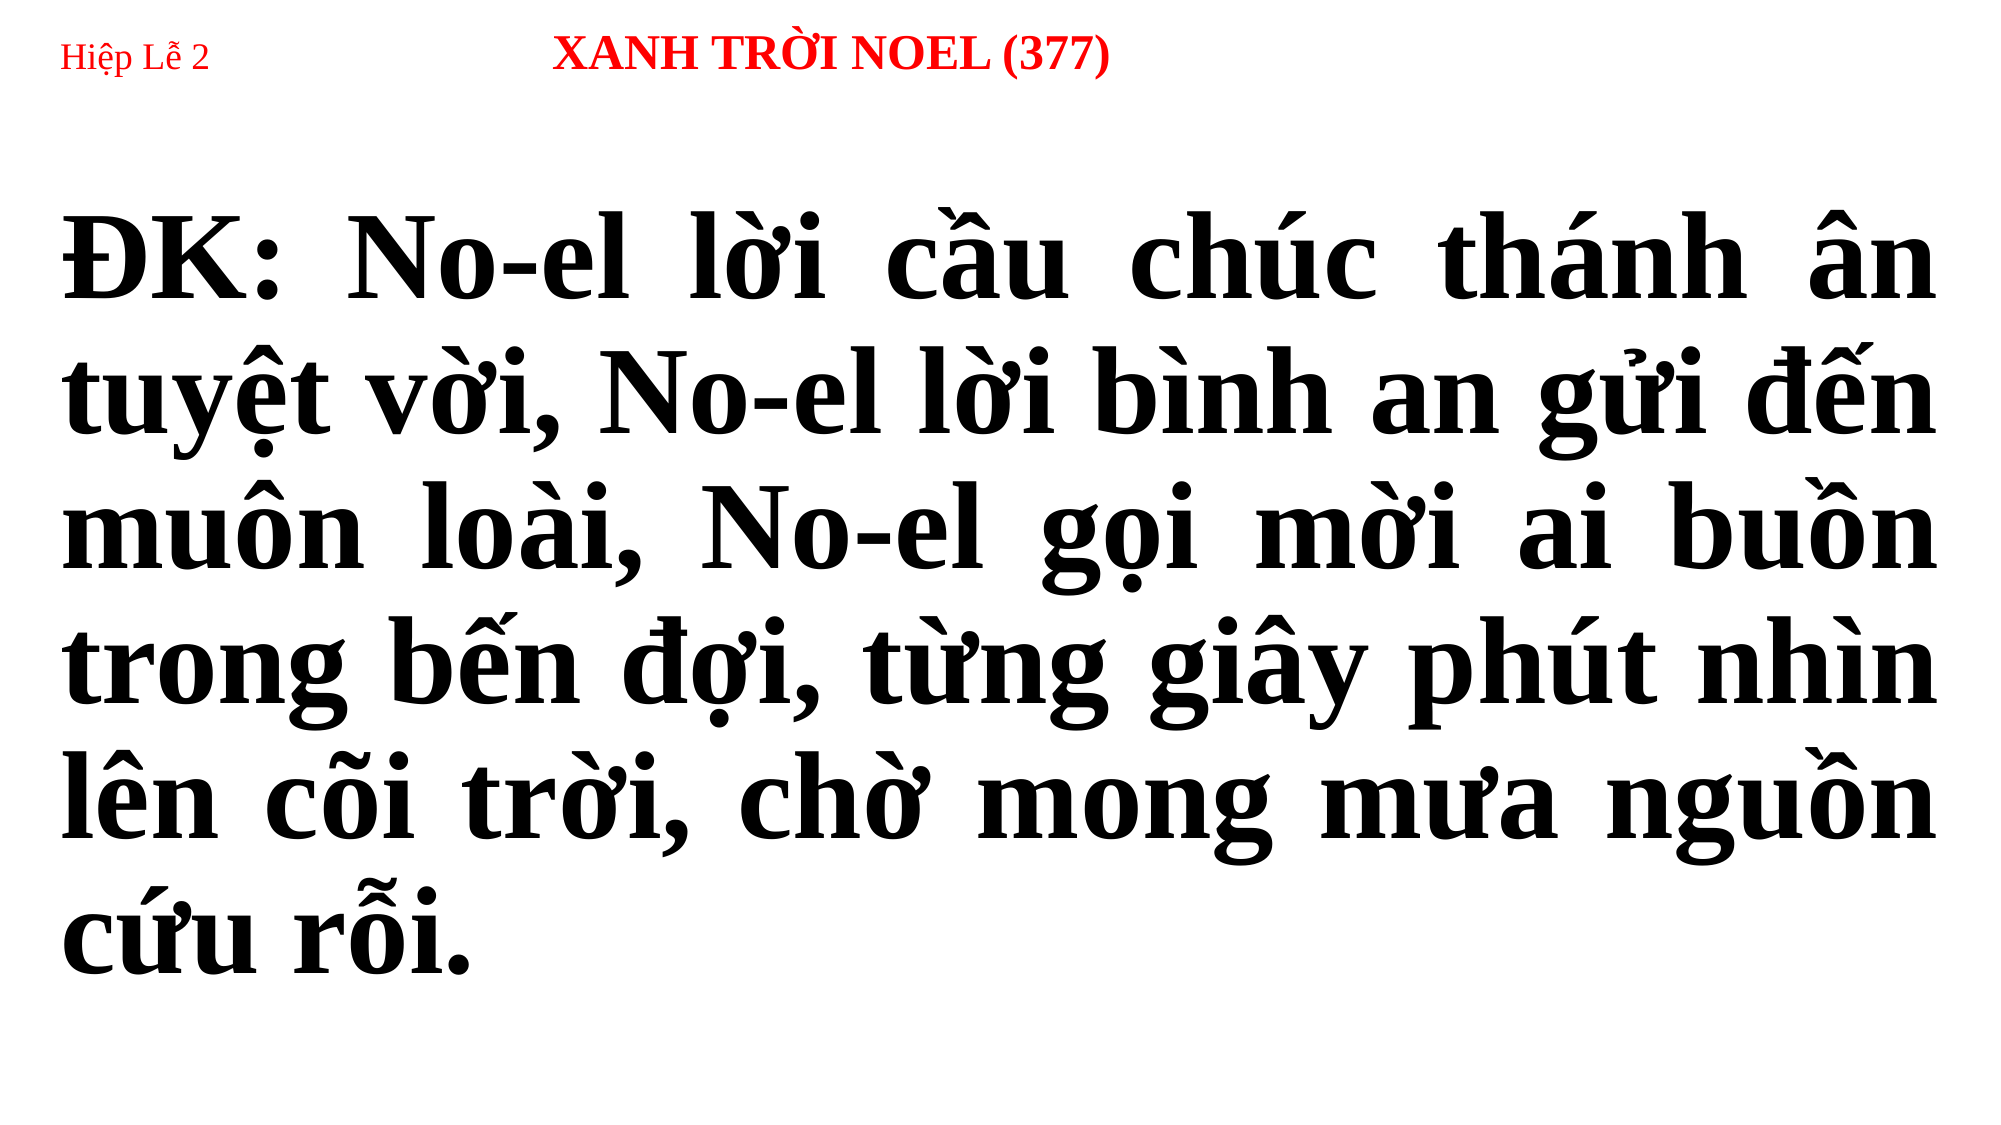

# Hiệp Lễ 2                                    XANH TRỜI NOEL (377)
ĐK: No-el lời cầu chúc thánh ân tuyệt vời, No-el lời bình an gửi đến muôn loài, No-el gọi mời ai buồn trong bến đợi, từng giây phút nhìn lên cõi trời, chờ mong mưa nguồn cứu rỗi.